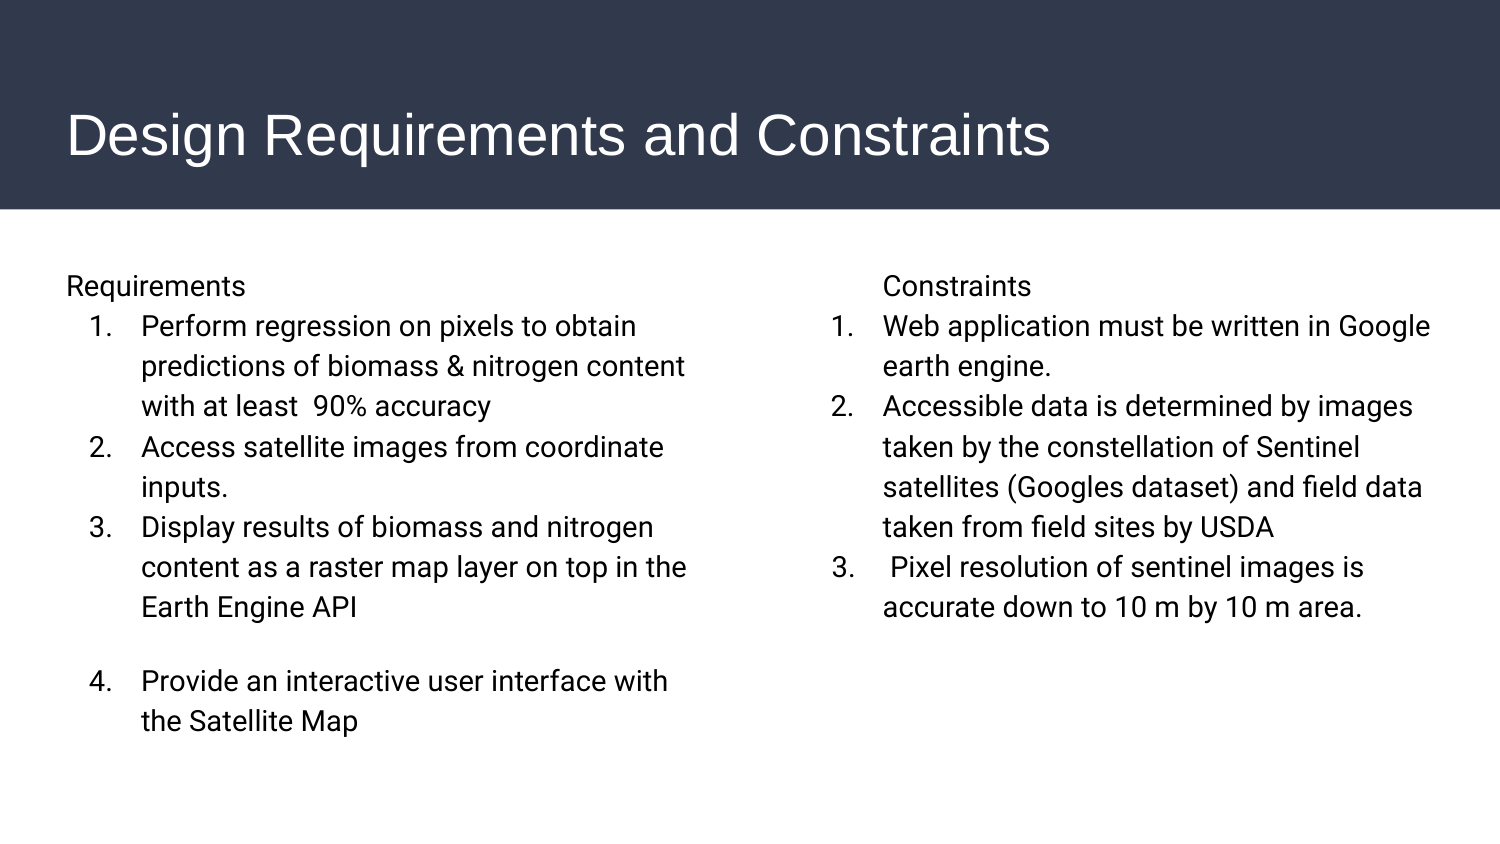

# Design Requirements and Constraints
Requirements
Perform regression on pixels to obtain predictions of biomass & nitrogen content with at least  90% accuracy
Access satellite images from coordinate inputs.
Display results of biomass and nitrogen content as a raster map layer on top in the Earth Engine API
Provide an interactive user interface with the Satellite Map
Constraints
Web application must be written in Google earth engine.
Accessible data is determined by images taken by the constellation of Sentinel satellites (Googles dataset) and field data taken from field sites by USDA
 Pixel resolution of sentinel images is accurate down to 10 m by 10 m area.